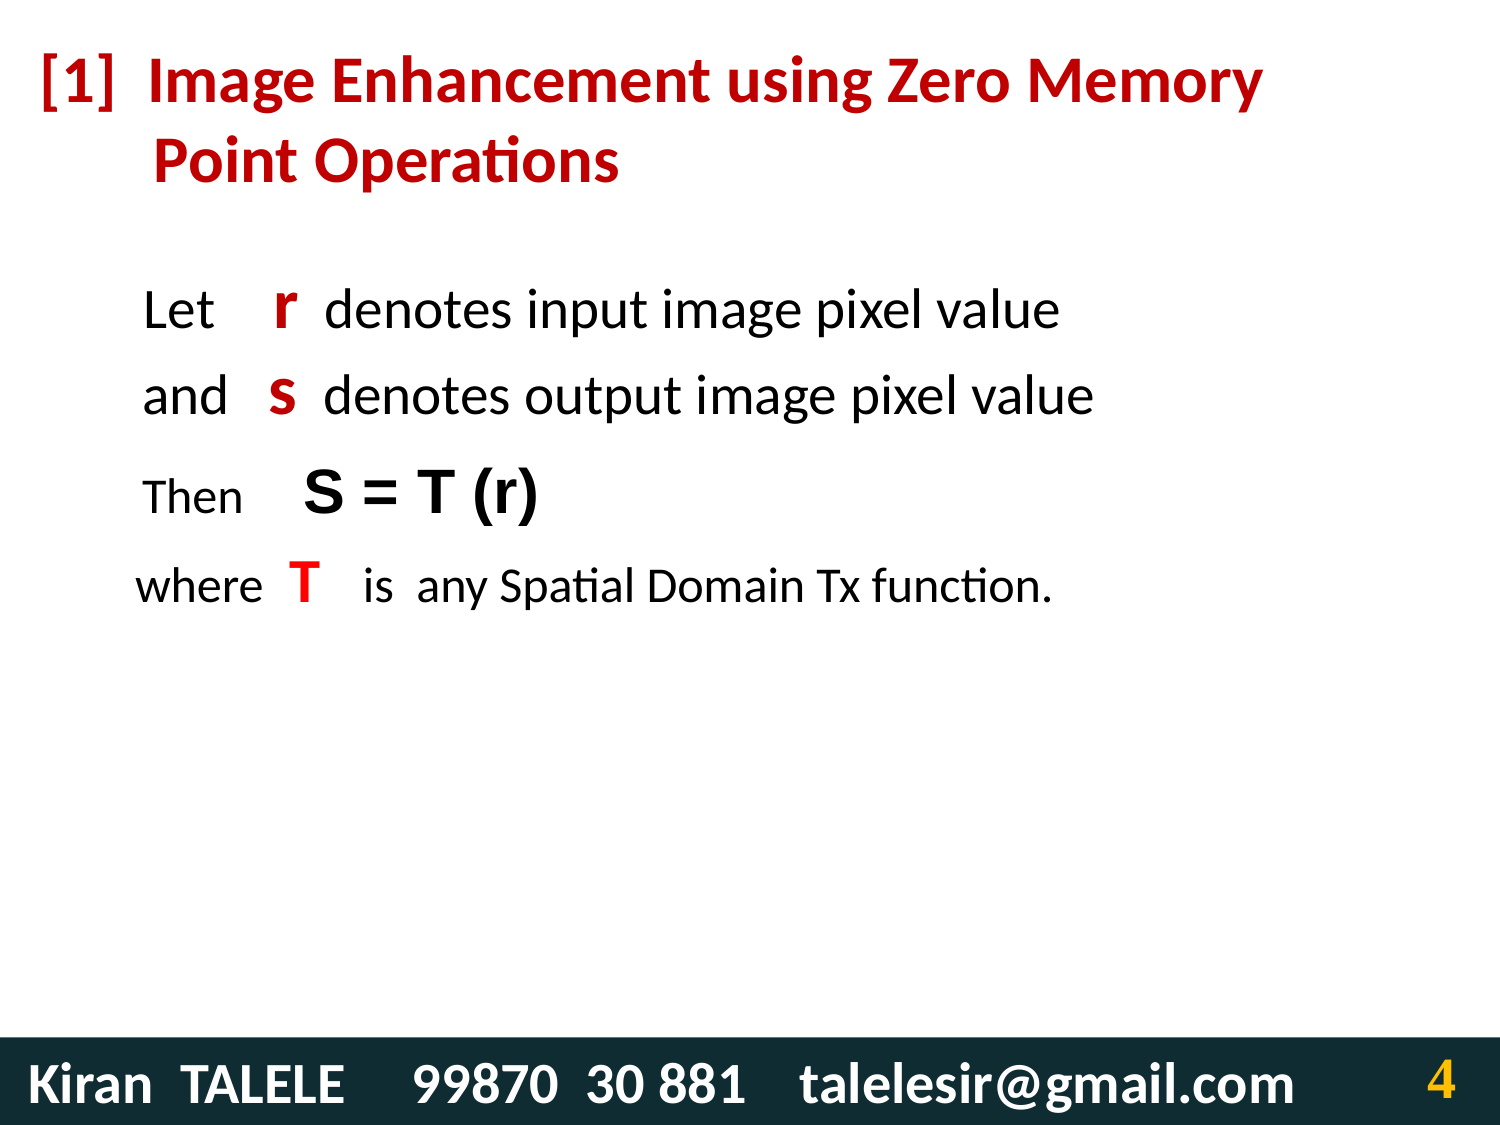

[1]  Image Enhancement using Zero Memory Point Operations
Let    r  denotes input image pixel value
    and   s  denotes output image pixel value
    Then    S = T (r)
    where  T   is  any Spatial Domain Tx function.

4
 Kiran  TALELE     99870  30 881    talelesir@gmail.com